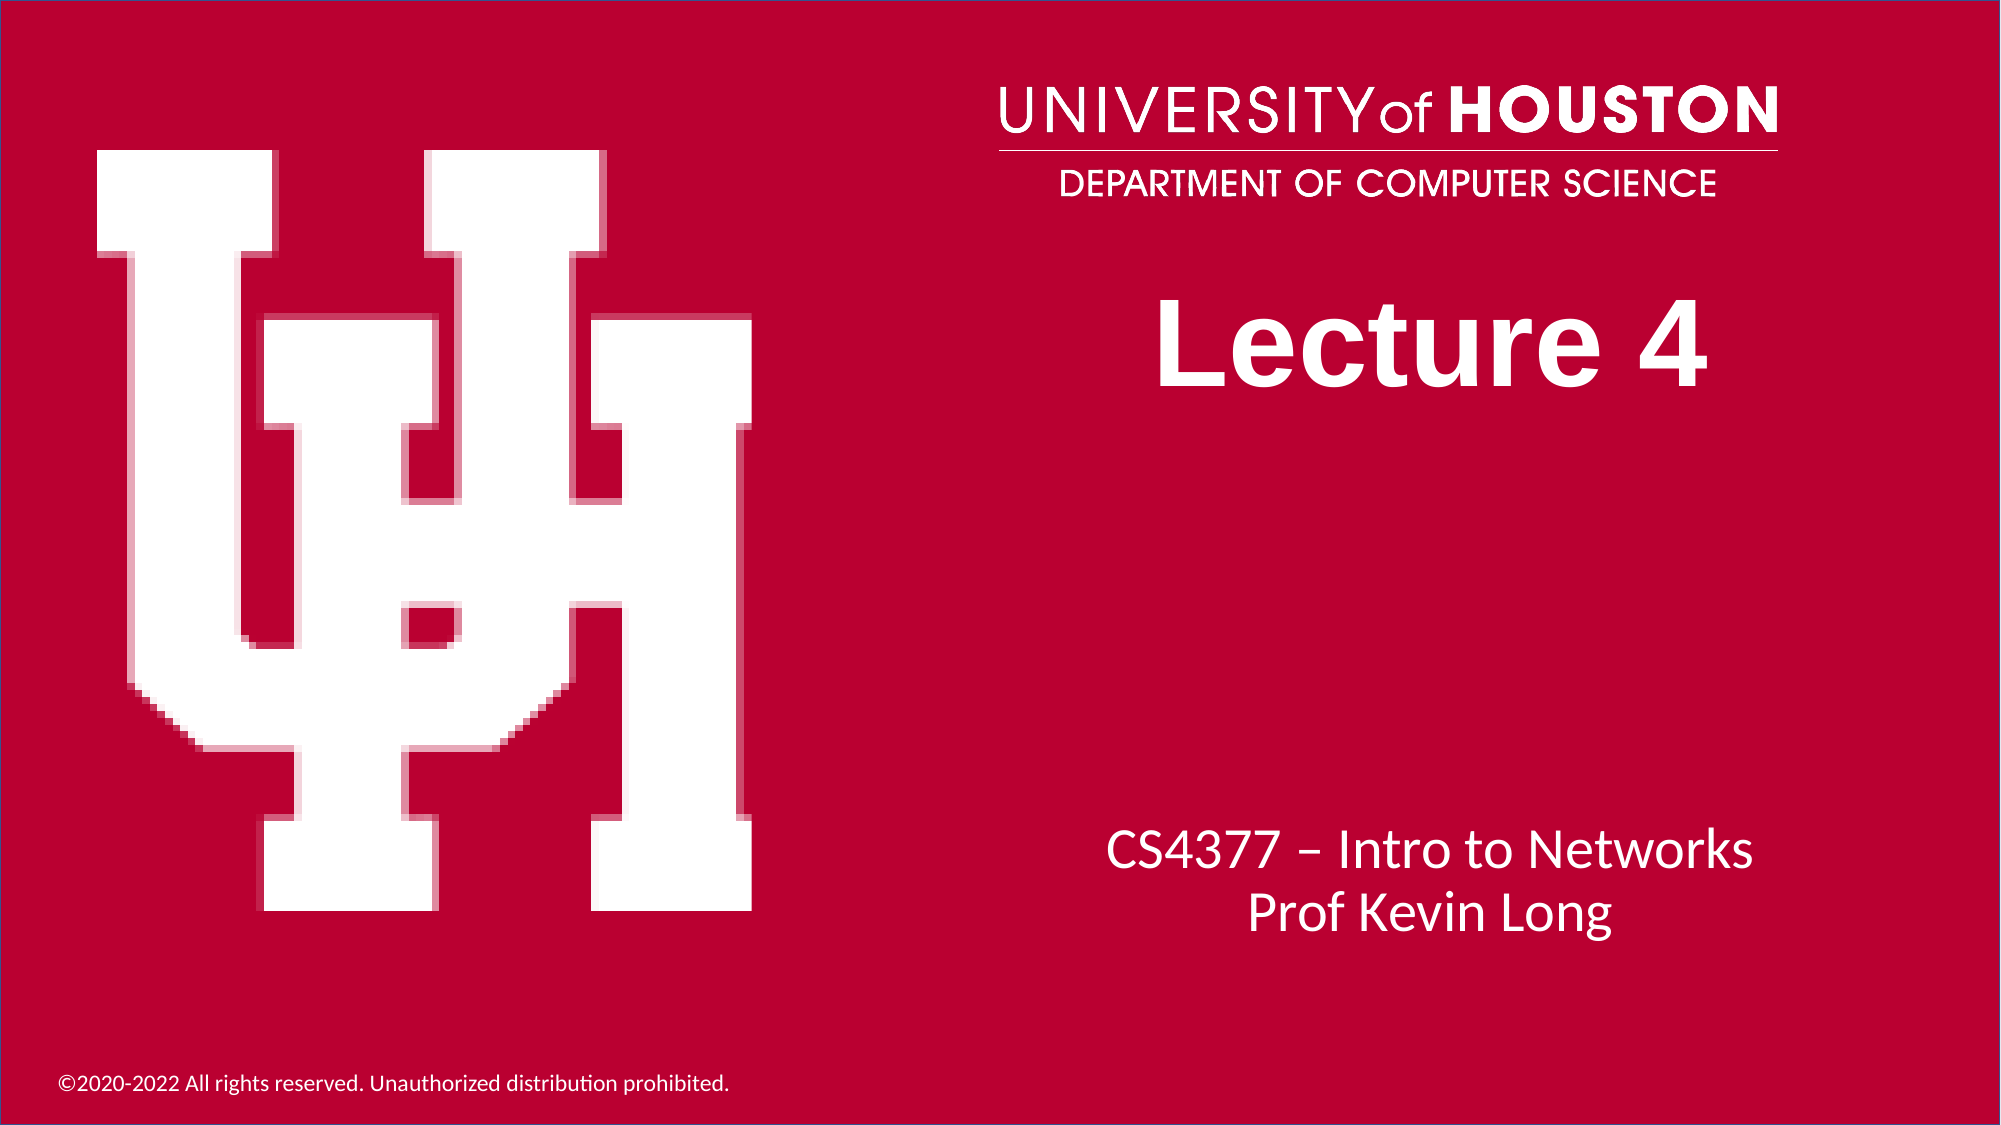

# Lecture 4
CS4377 – Intro to Networks
Prof Kevin Long